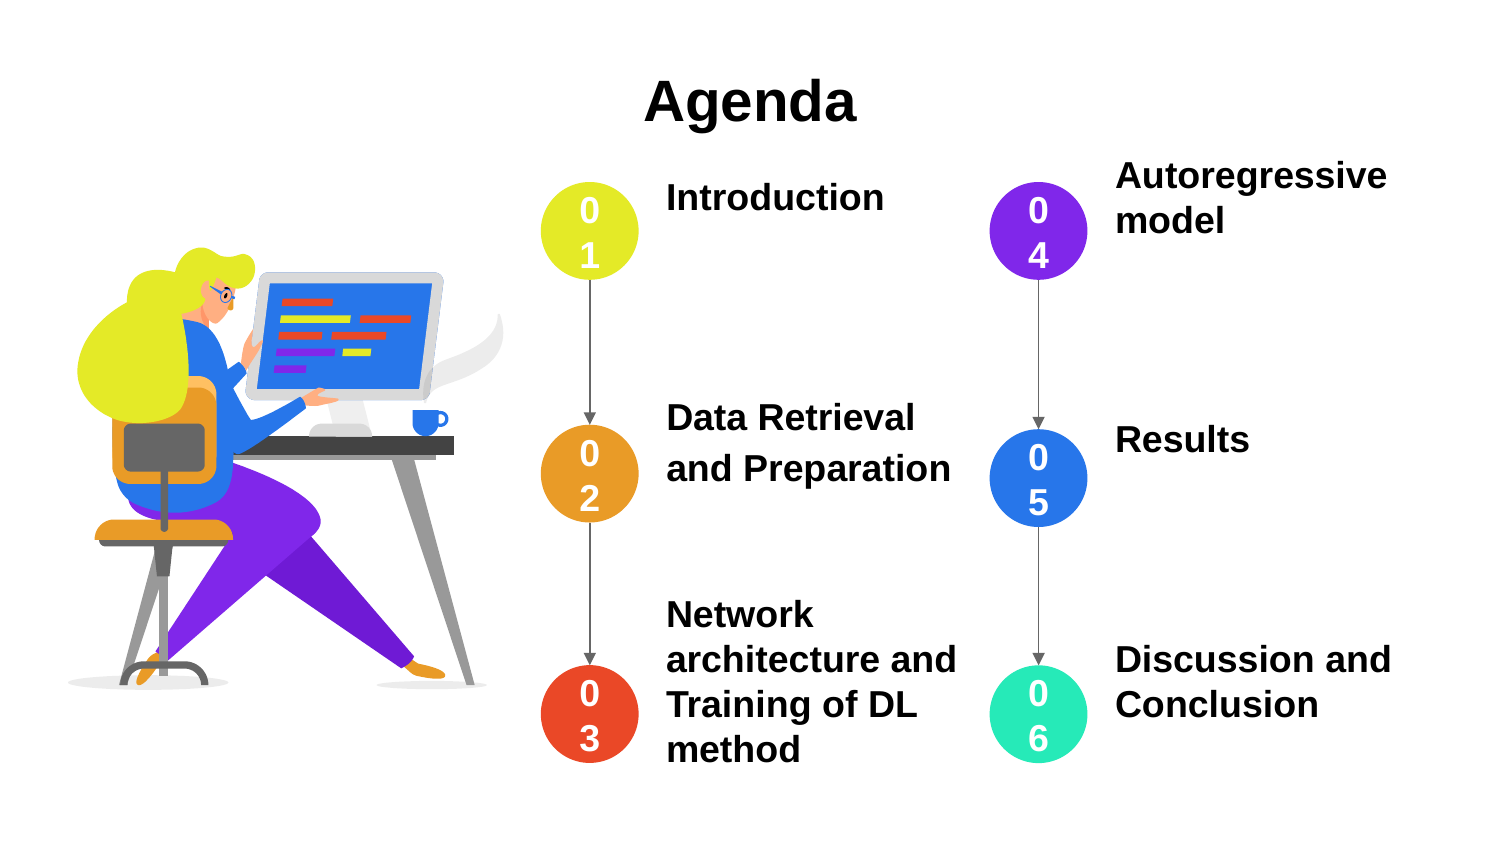

# Agenda
Introduction

01
Autoregressive model
04

Results
05
Data Retrieval and Preparation

02
Network architecture and Training of DL method

03
Discussion and Conclusion

06